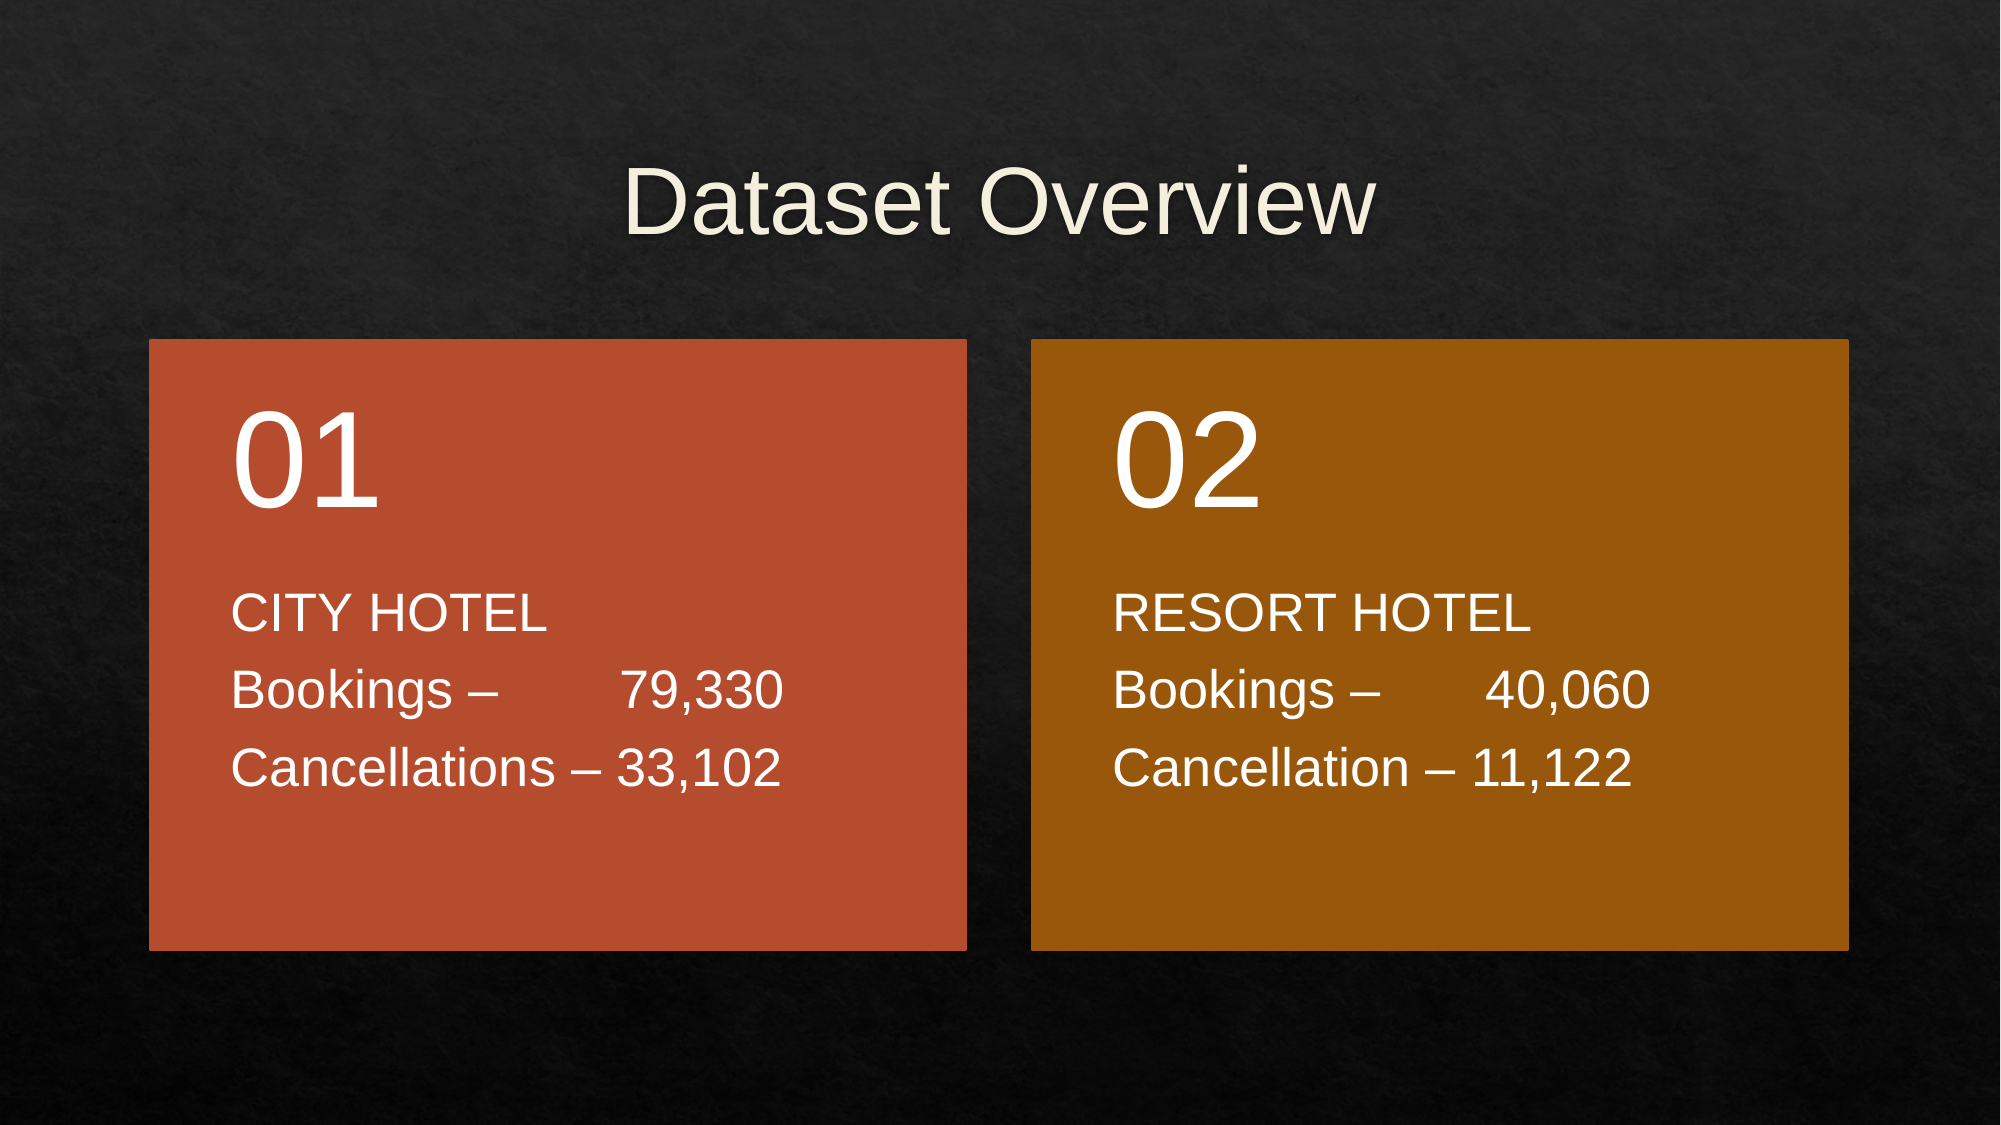

# Dataset Overview
City hotel
Bookings –        79,330
Cancellations – 33,102
01
Resort hotel
Bookings –       40,060
Cancellation – 11,122

02